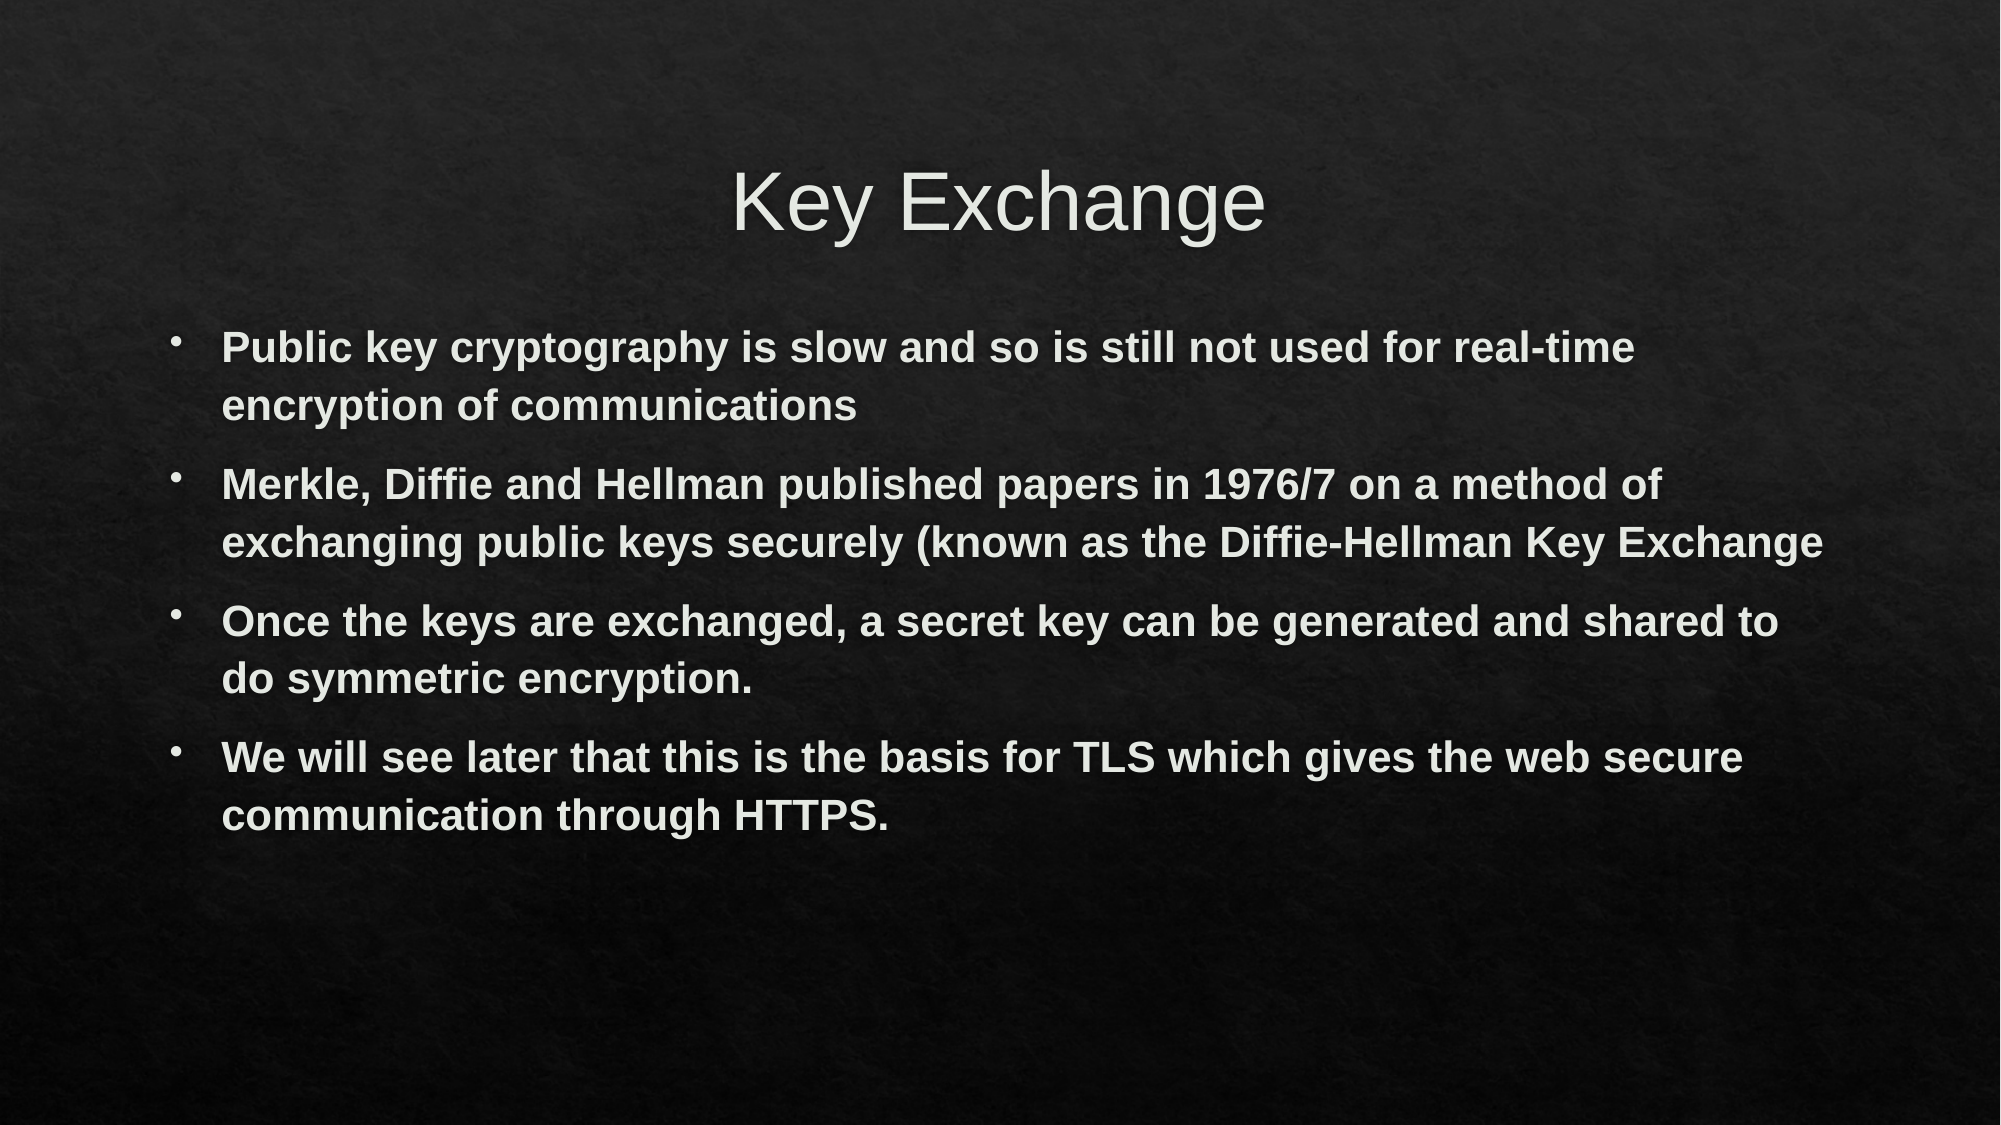

# Key Exchange
Public key cryptography is slow and so is still not used for real-time encryption of communications
Merkle, Diffie and Hellman published papers in 1976/7 on a method of exchanging public keys securely (known as the Diffie-Hellman Key Exchange
Once the keys are exchanged, a secret key can be generated and shared to do symmetric encryption.
We will see later that this is the basis for TLS which gives the web secure communication through HTTPS.